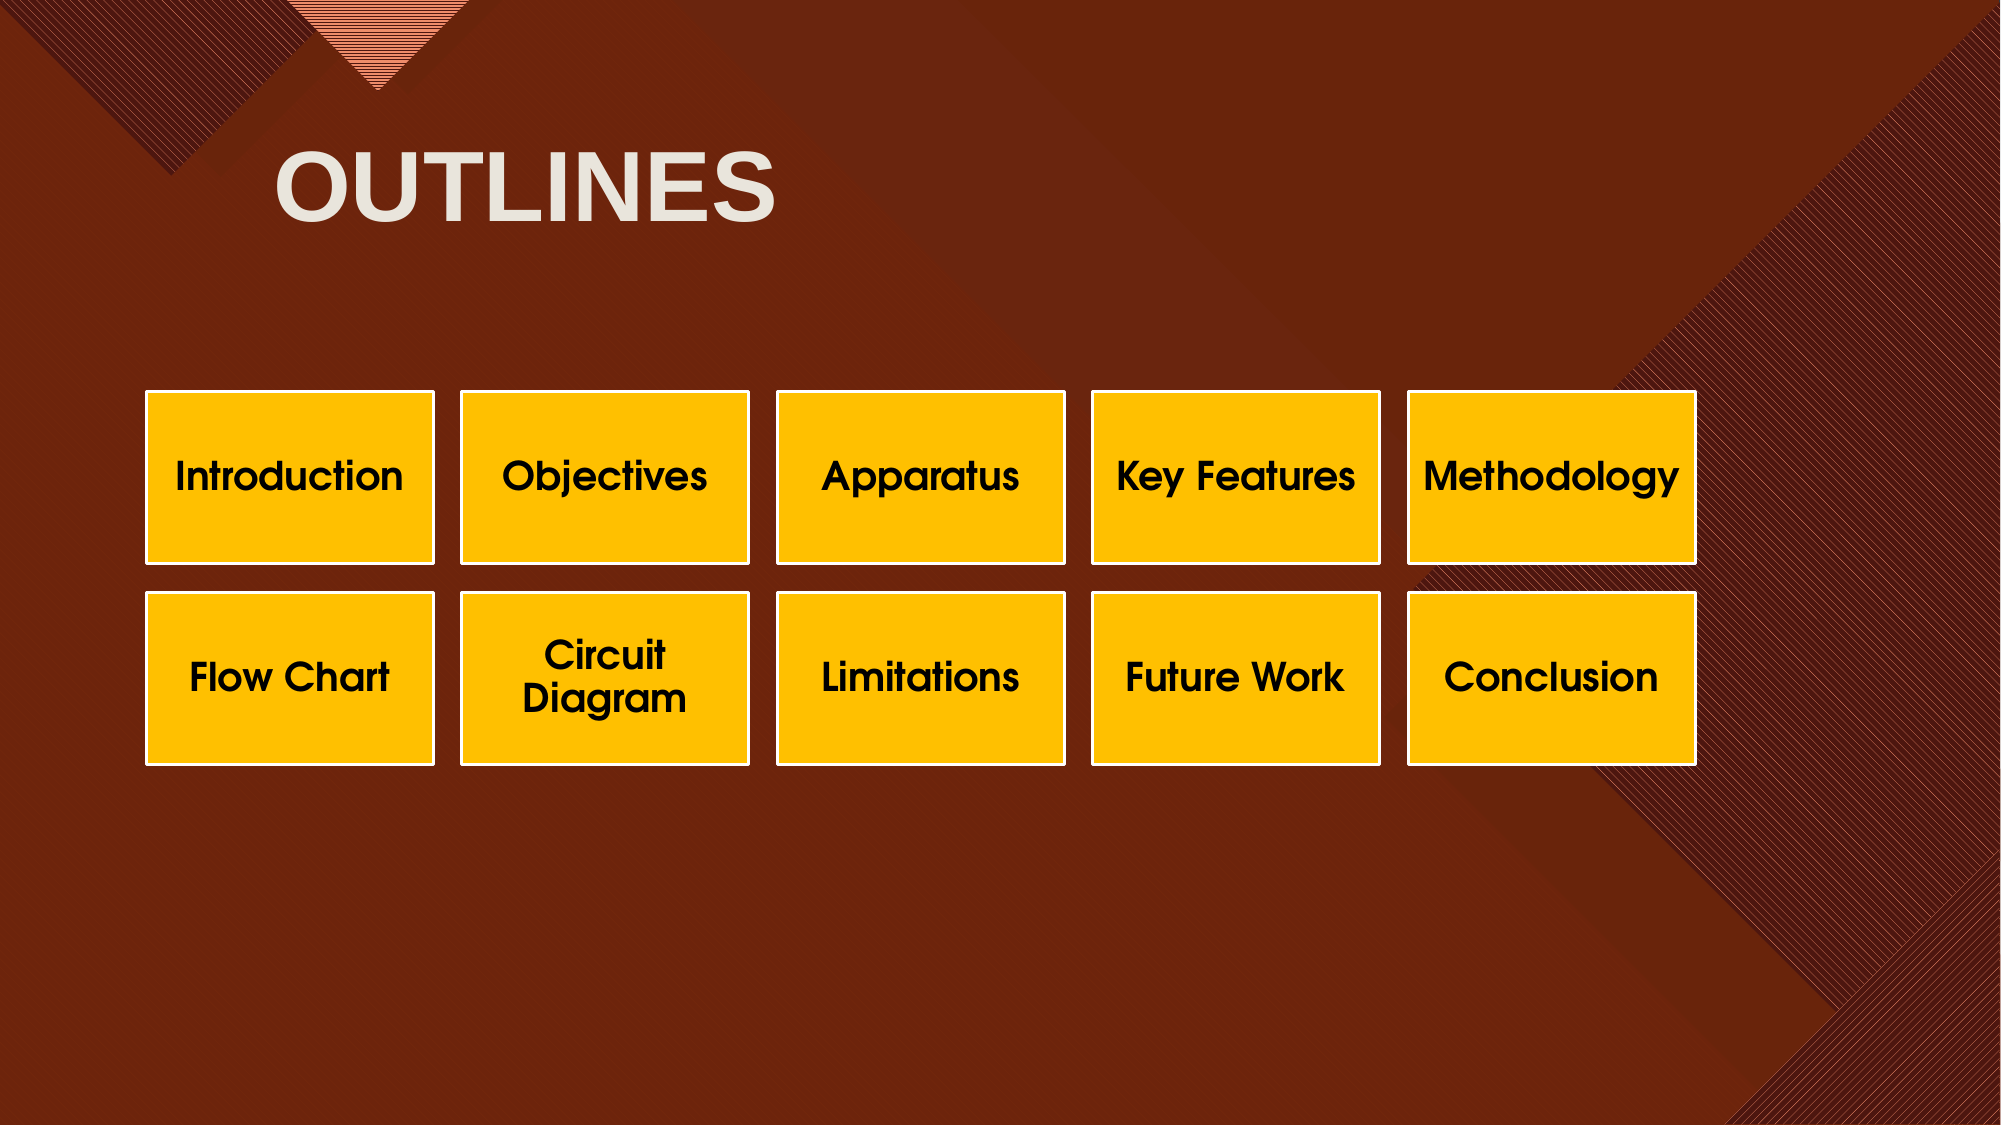

# OUTLINES
3
Introduction
Objectives
Apparatus
Key Features
Methodology
Flow Chart
Circuit Diagram
Limitations
Future Work
Conclusion